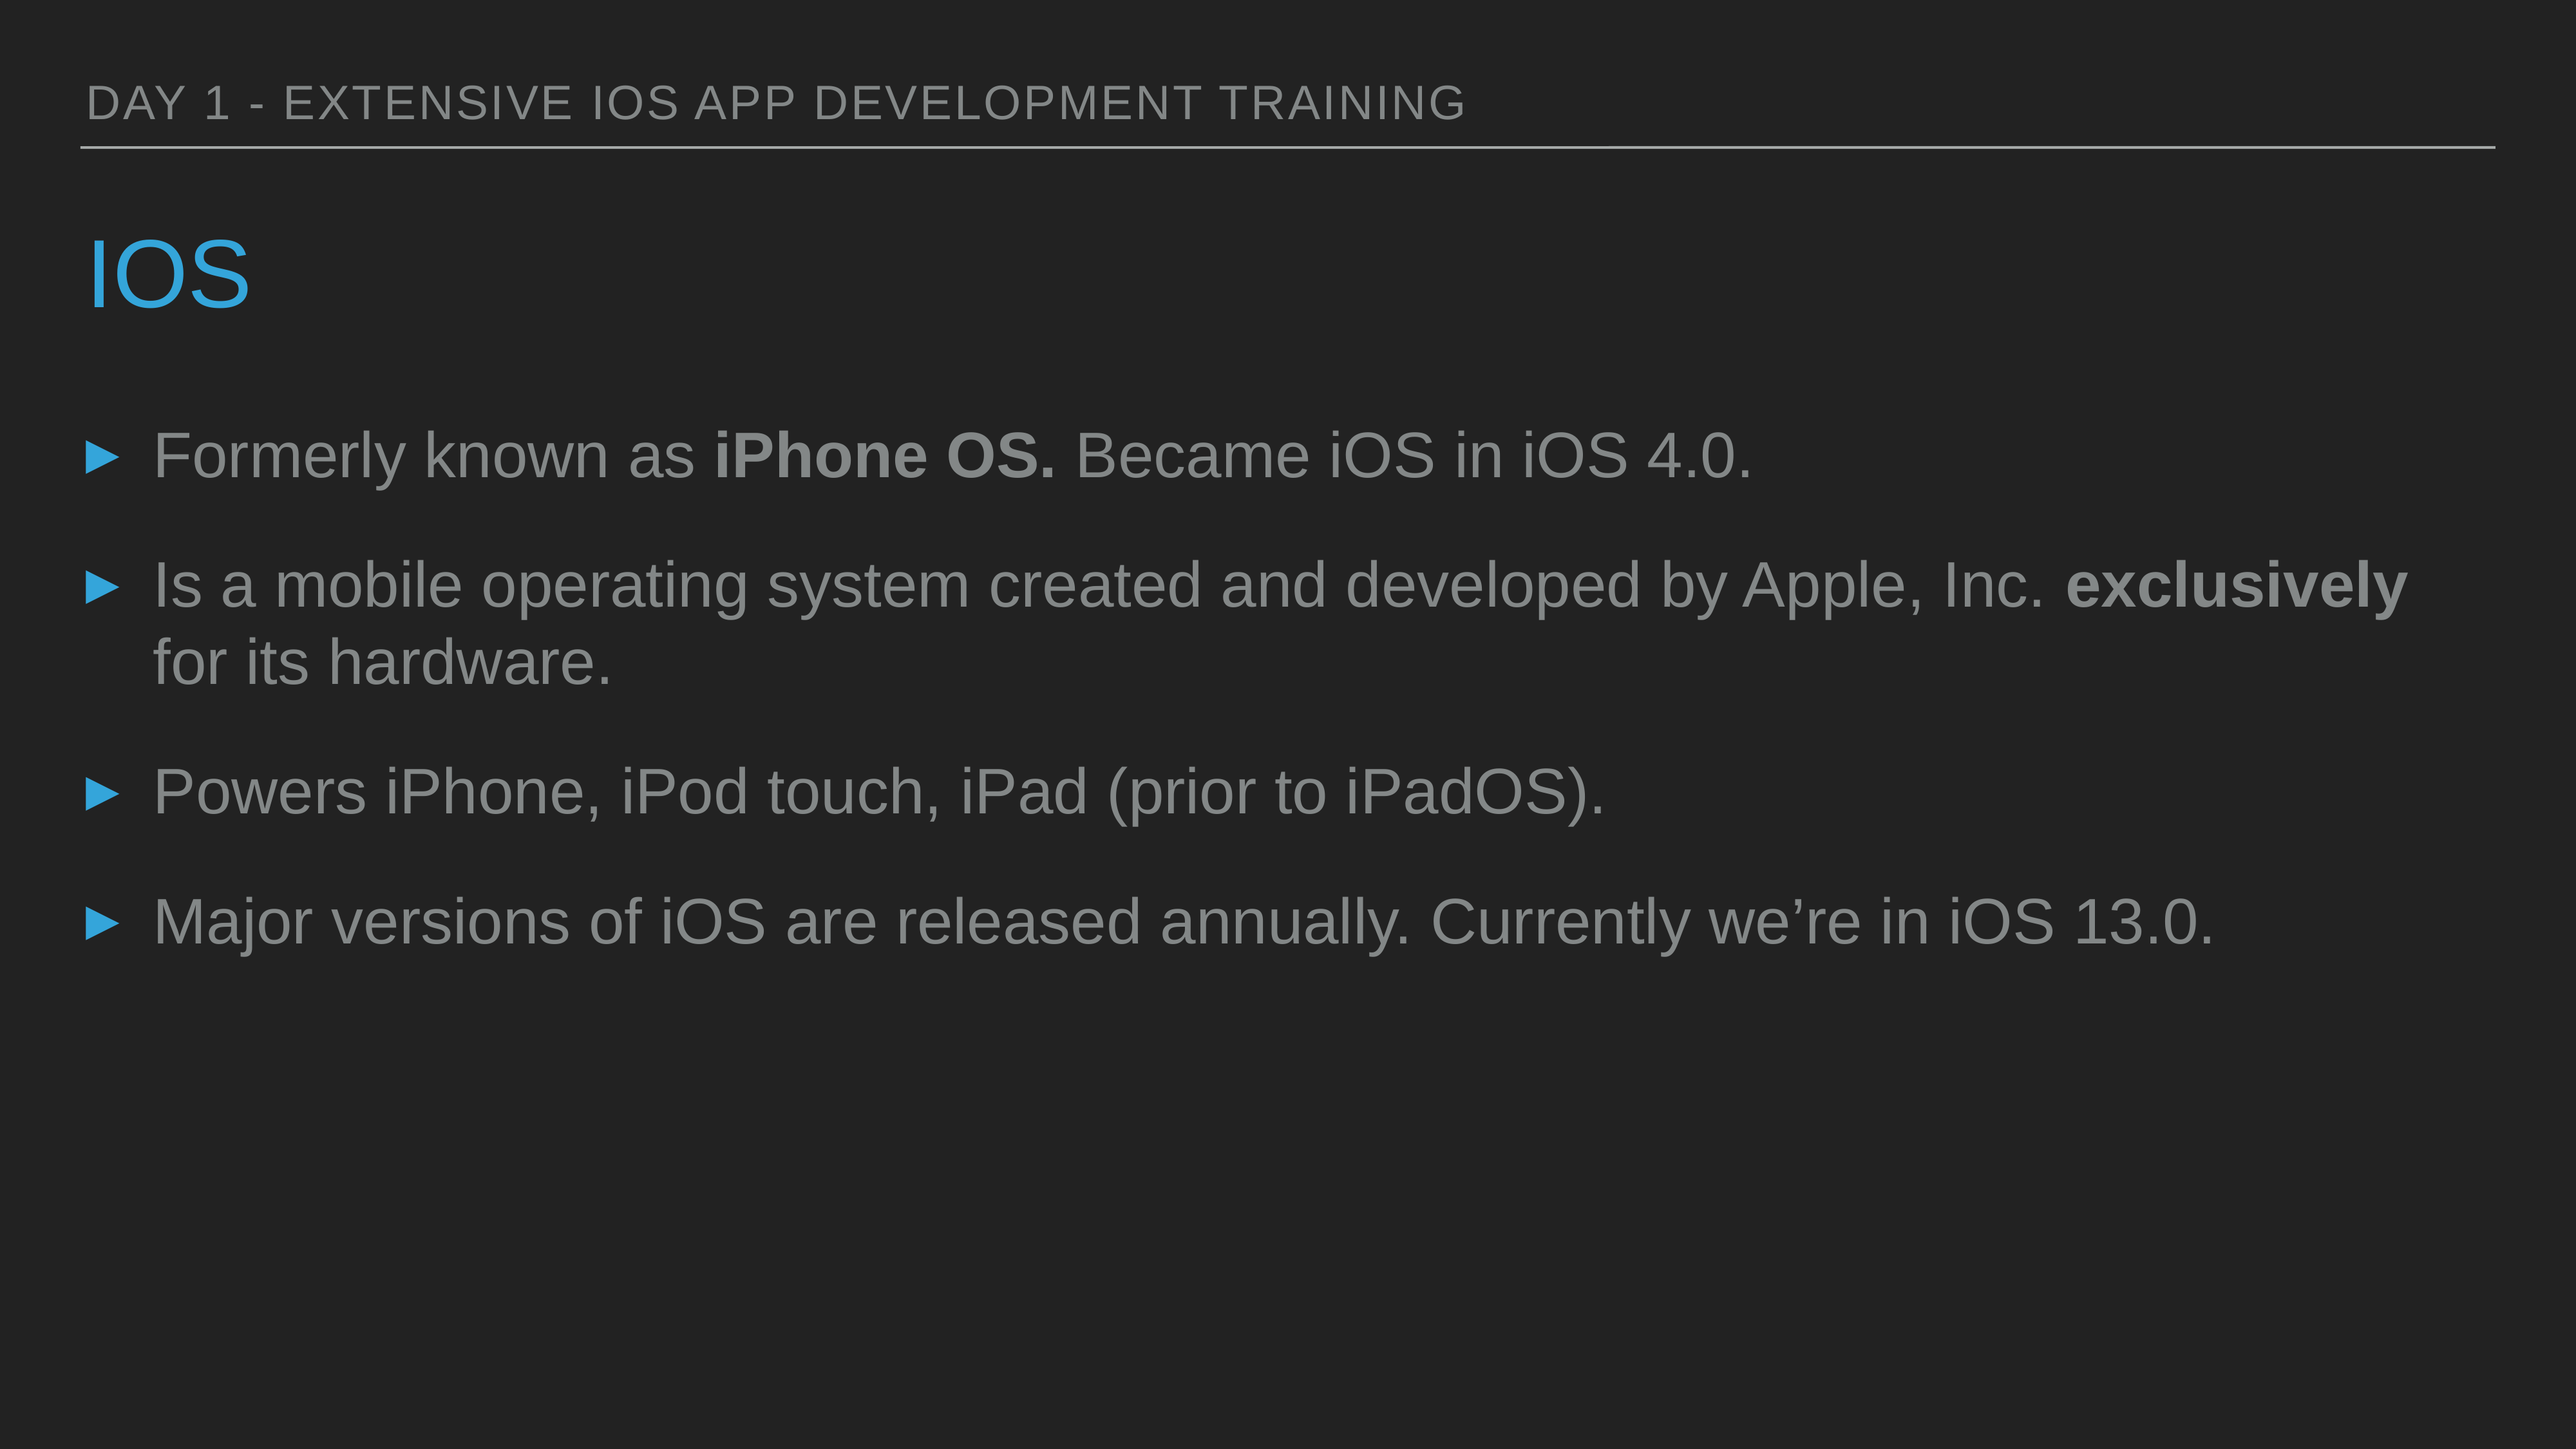

Day 1 - Extensive iOS App Development Training
# iOS
Formerly known as iPhone OS. Became iOS in iOS 4.0.
Is a mobile operating system created and developed by Apple, Inc. exclusively for its hardware.
Powers iPhone, iPod touch, iPad (prior to iPadOS).
Major versions of iOS are released annually. Currently we’re in iOS 13.0.